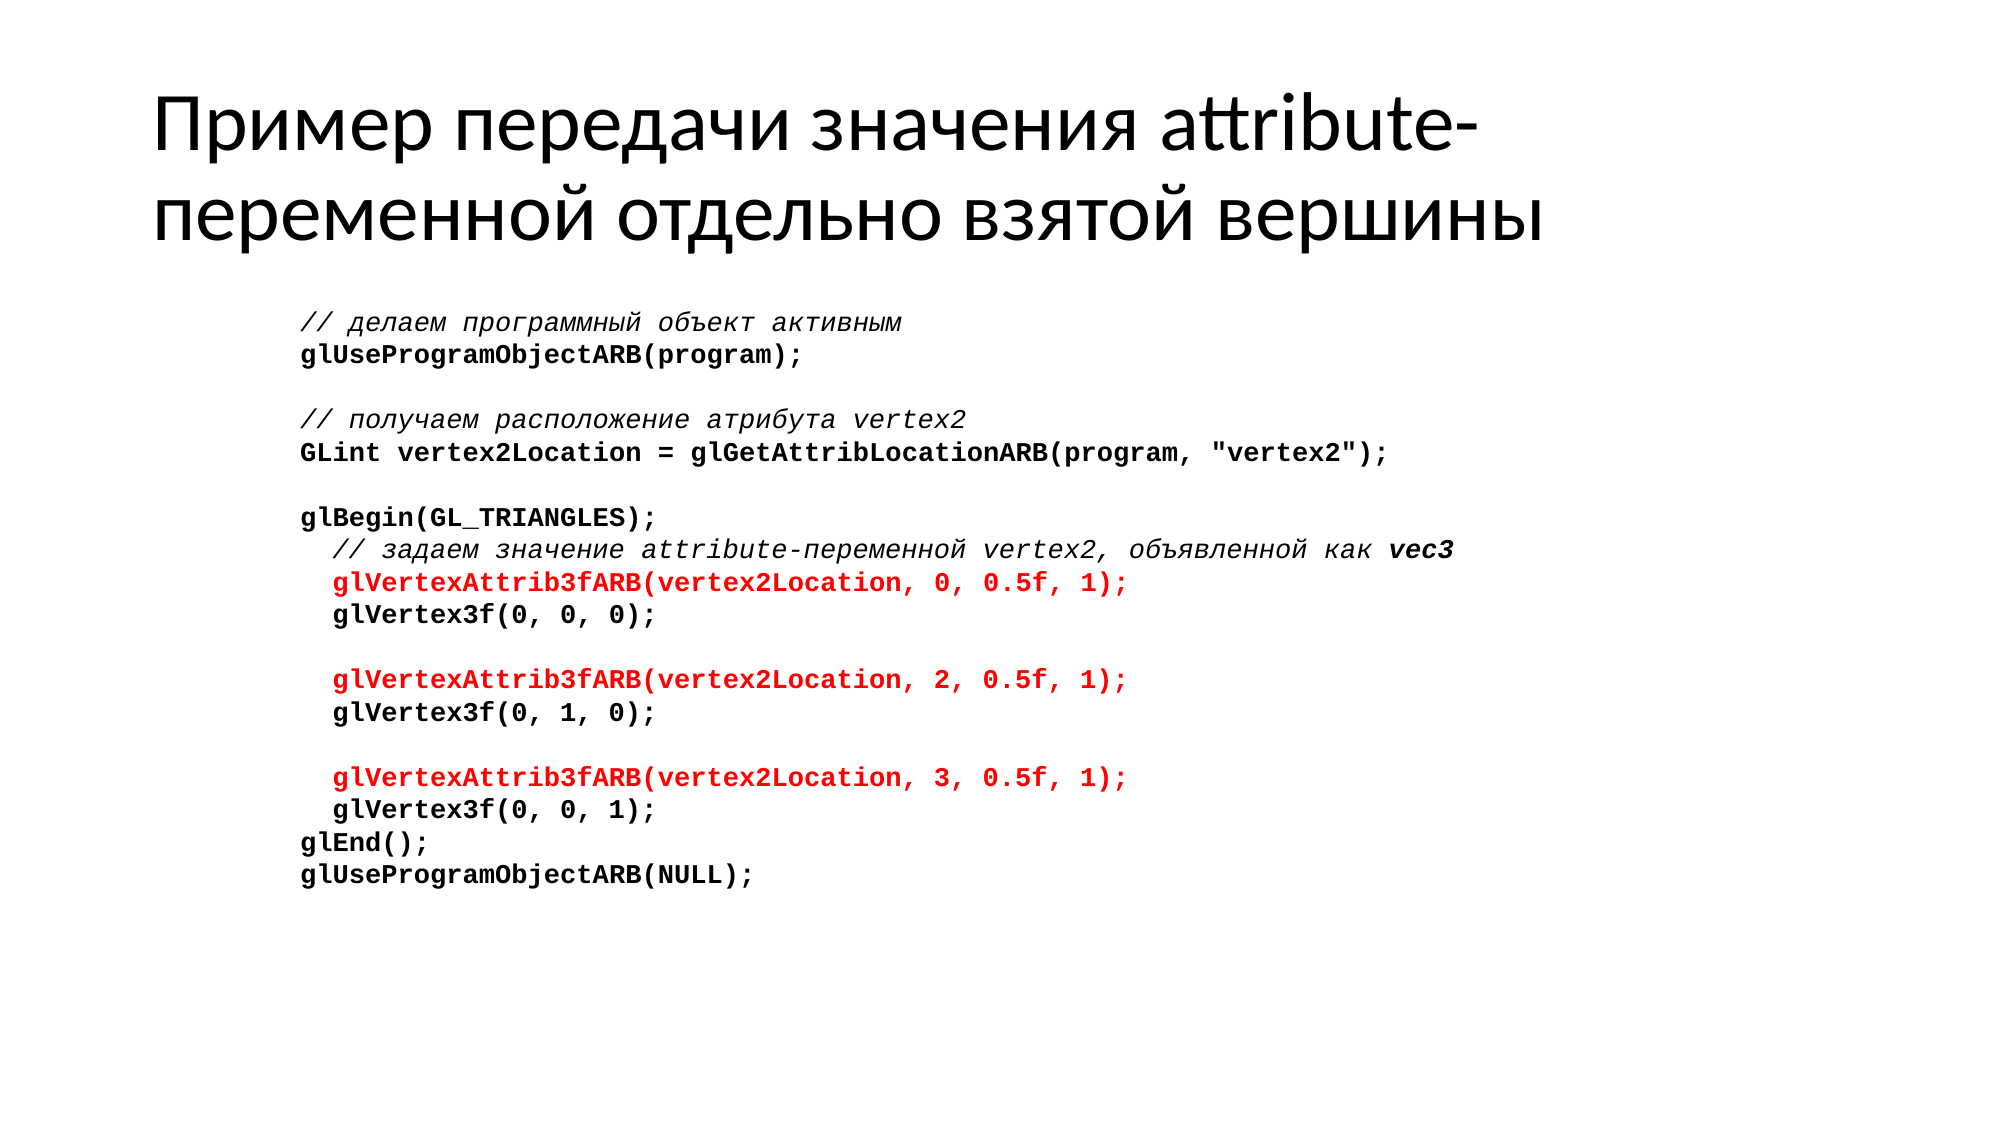

# Пример передачи значения attribute-переменной отдельно взятой вершины
// делаем программный объект активным
glUseProgramObjectARB(program);

// получаем расположение атрибута vertex2
GLint vertex2Location = glGetAttribLocationARB(program, "vertex2");

glBegin(GL_TRIANGLES);
  // задаем значение attribute-переменной vertex2, объявленной как vec3
  glVertexAttrib3fARB(vertex2Location, 0, 0.5f, 1);
  glVertex3f(0, 0, 0);

  glVertexAttrib3fARB(vertex2Location, 2, 0.5f, 1);
  glVertex3f(0, 1, 0);

  glVertexAttrib3fARB(vertex2Location, 3, 0.5f, 1);
  glVertex3f(0, 0, 1);
glEnd();
glUseProgramObjectARB(NULL);